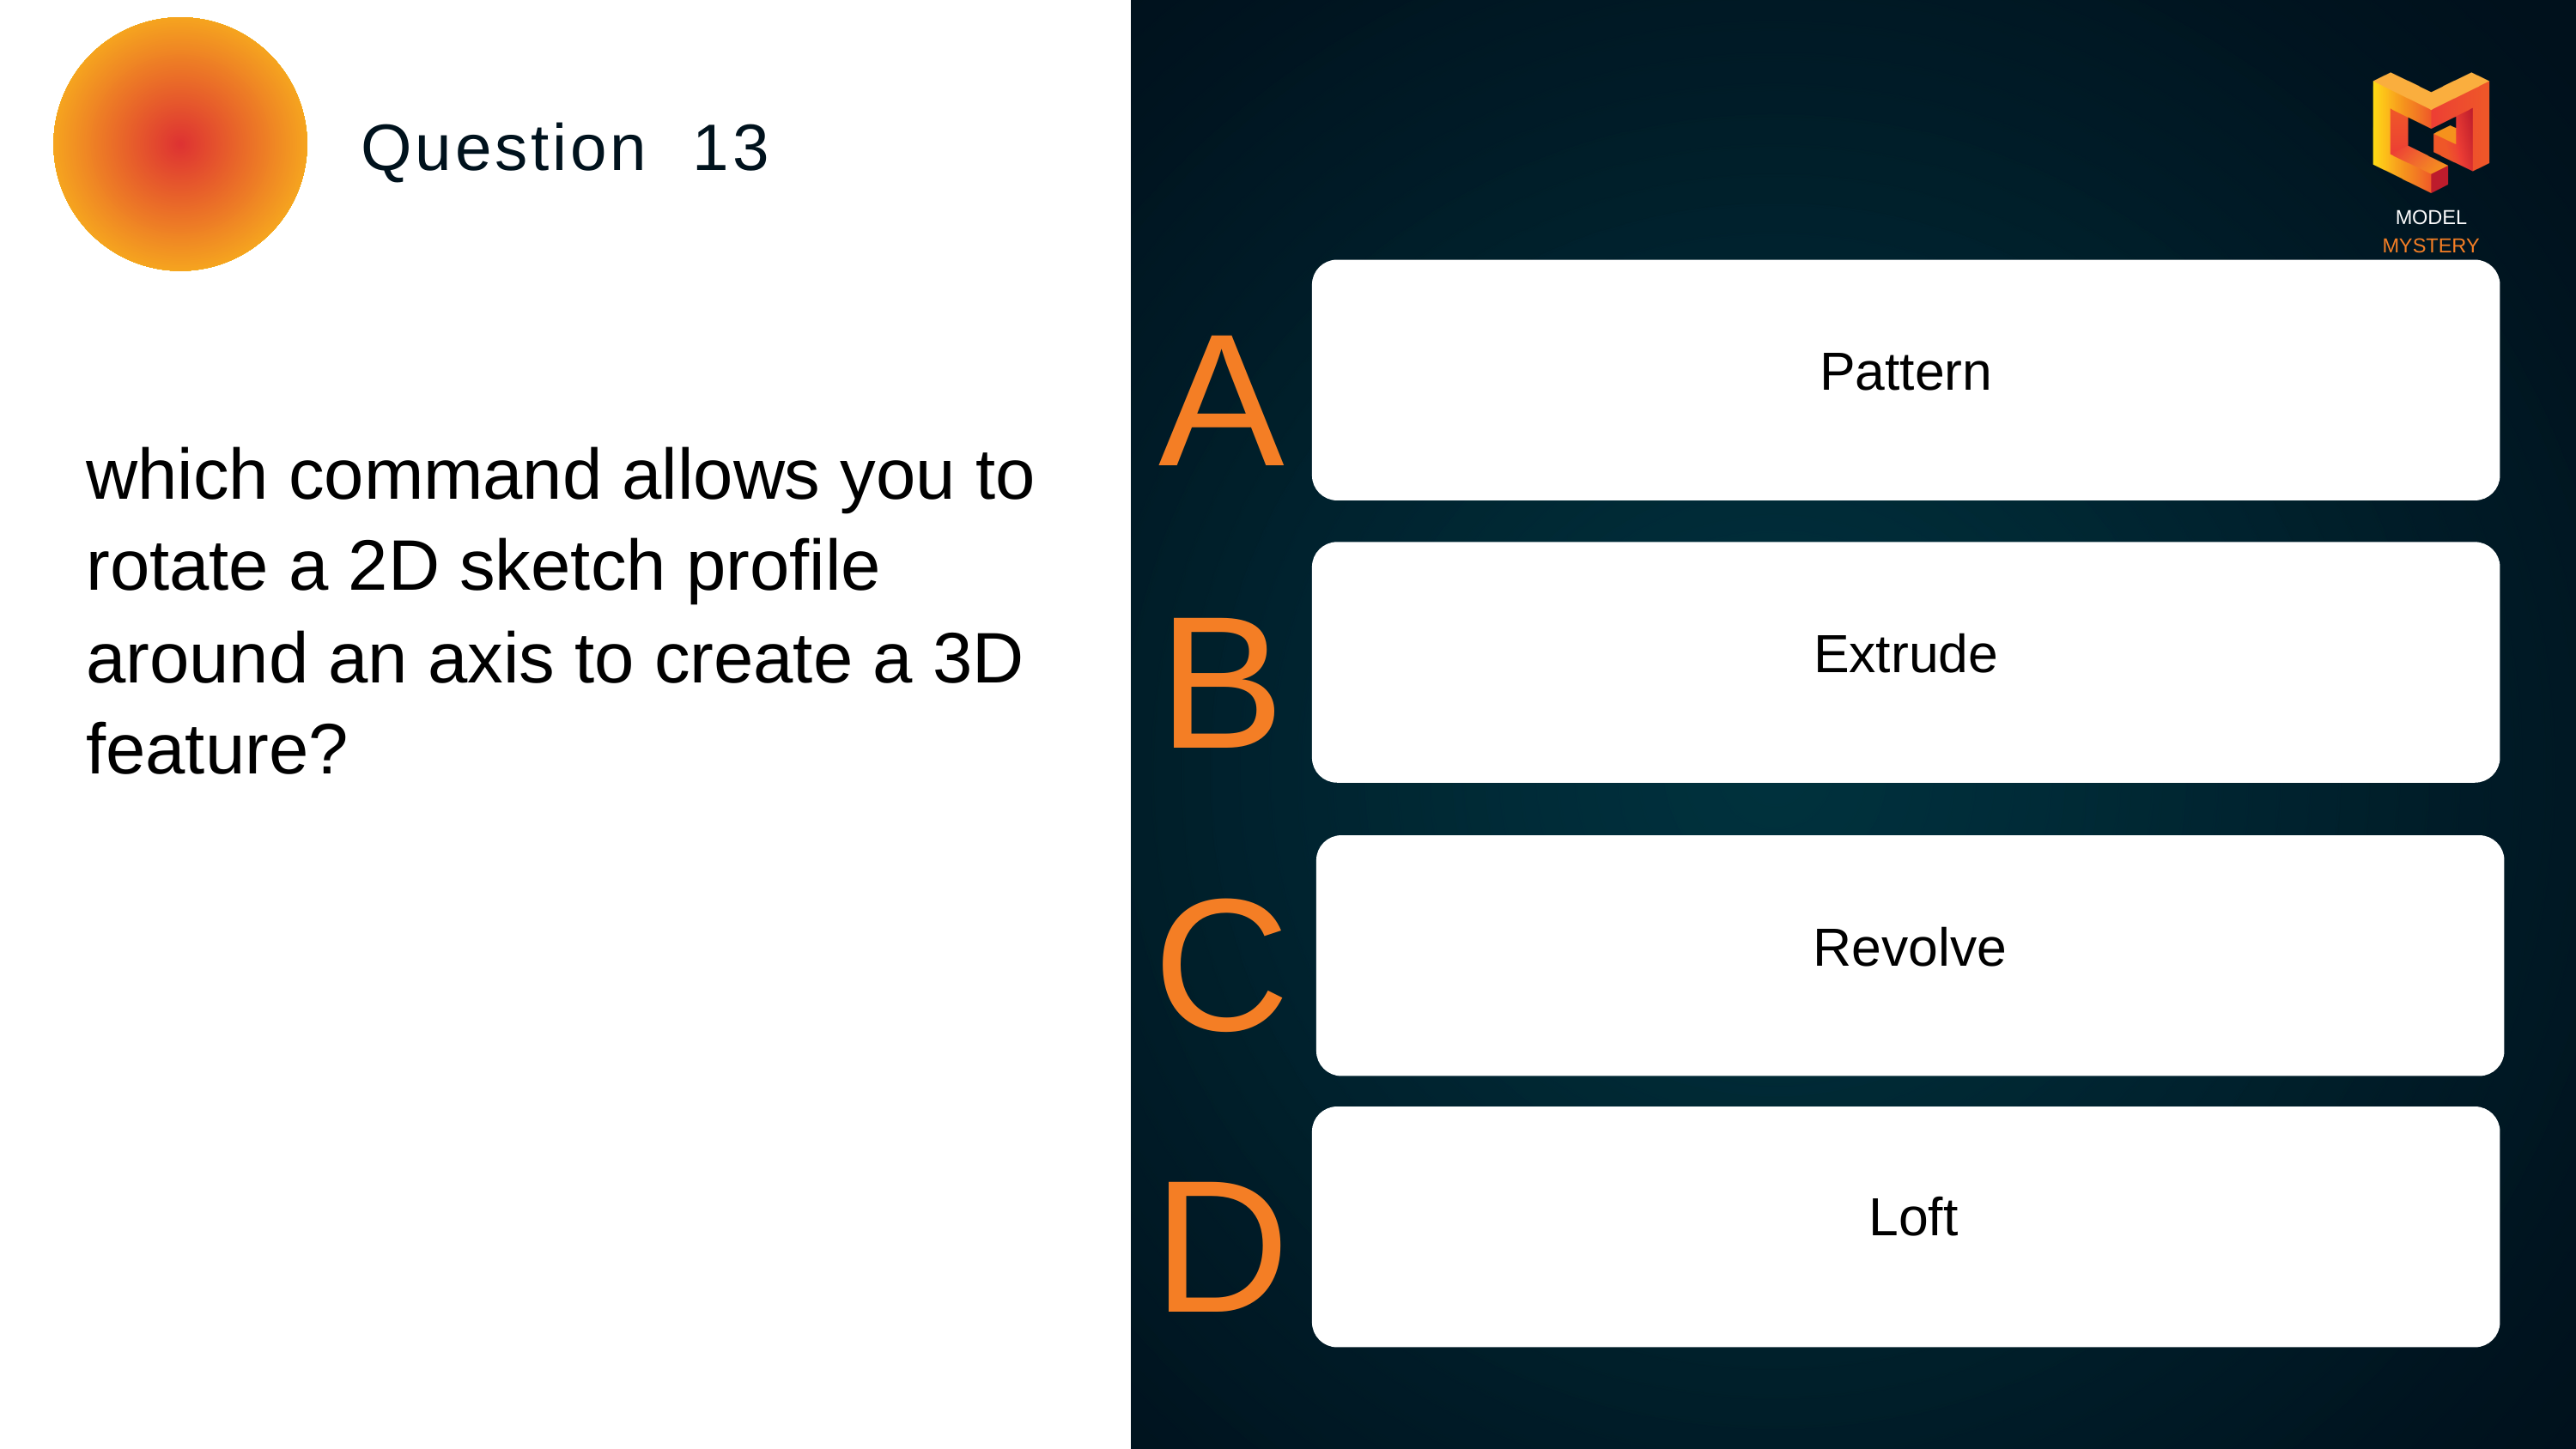

MODEL MYSTERY
Question  13
A

Pattern
which command allows you to rotate a 2D sketch profile around an axis to create a 3D feature?
B

Extrude
C

Revolve
D

 Loft